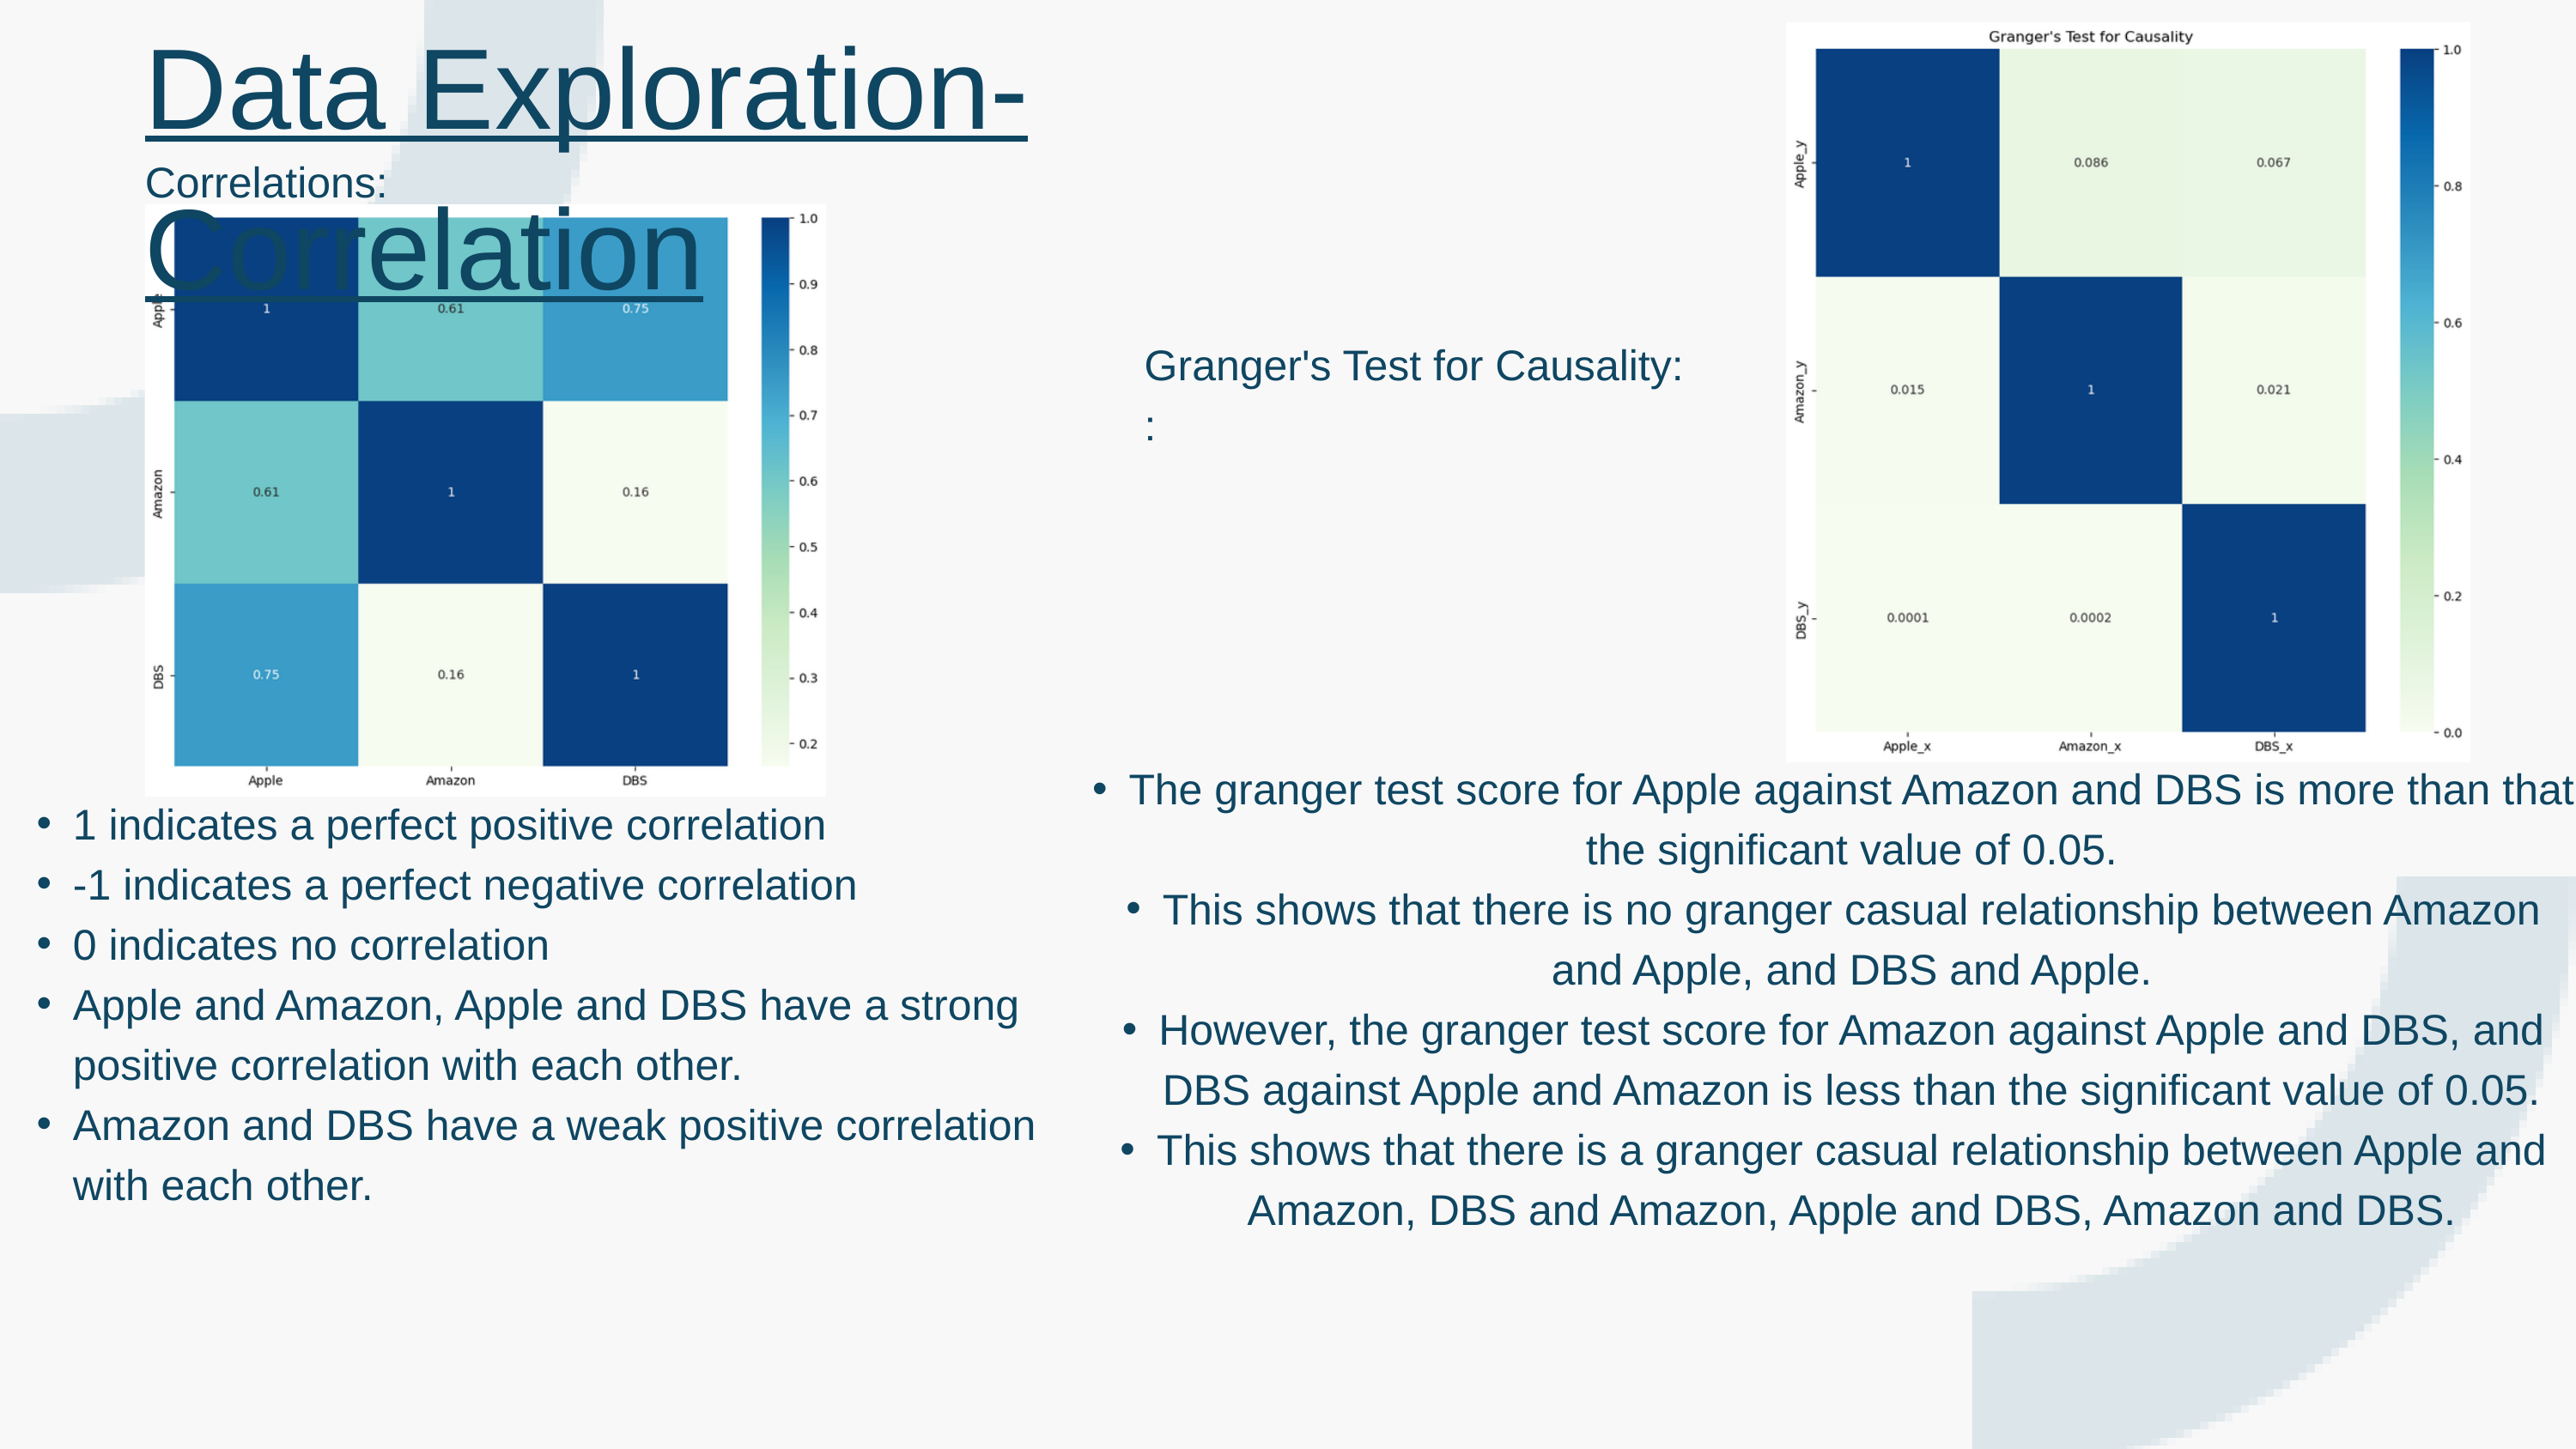

Data Exploration- Correlation

Correlations:

Granger's Test for Causality:
:
The granger test score for Apple against Amazon and DBS is more than that the significant value of 0.05.
This shows that there is no granger casual relationship between Amazon and Apple, and DBS and Apple.
However, the granger test score for Amazon against Apple and DBS, and DBS against Apple and Amazon is less than the significant value of 0.05.
This shows that there is a granger casual relationship between Apple and Amazon, DBS and Amazon, Apple and DBS, Amazon and DBS.
1 indicates a perfect positive correlation
-1 indicates a perfect negative correlation
0 indicates no correlation
Apple and Amazon, Apple and DBS have a strong positive correlation with each other.
Amazon and DBS have a weak positive correlation with each other.